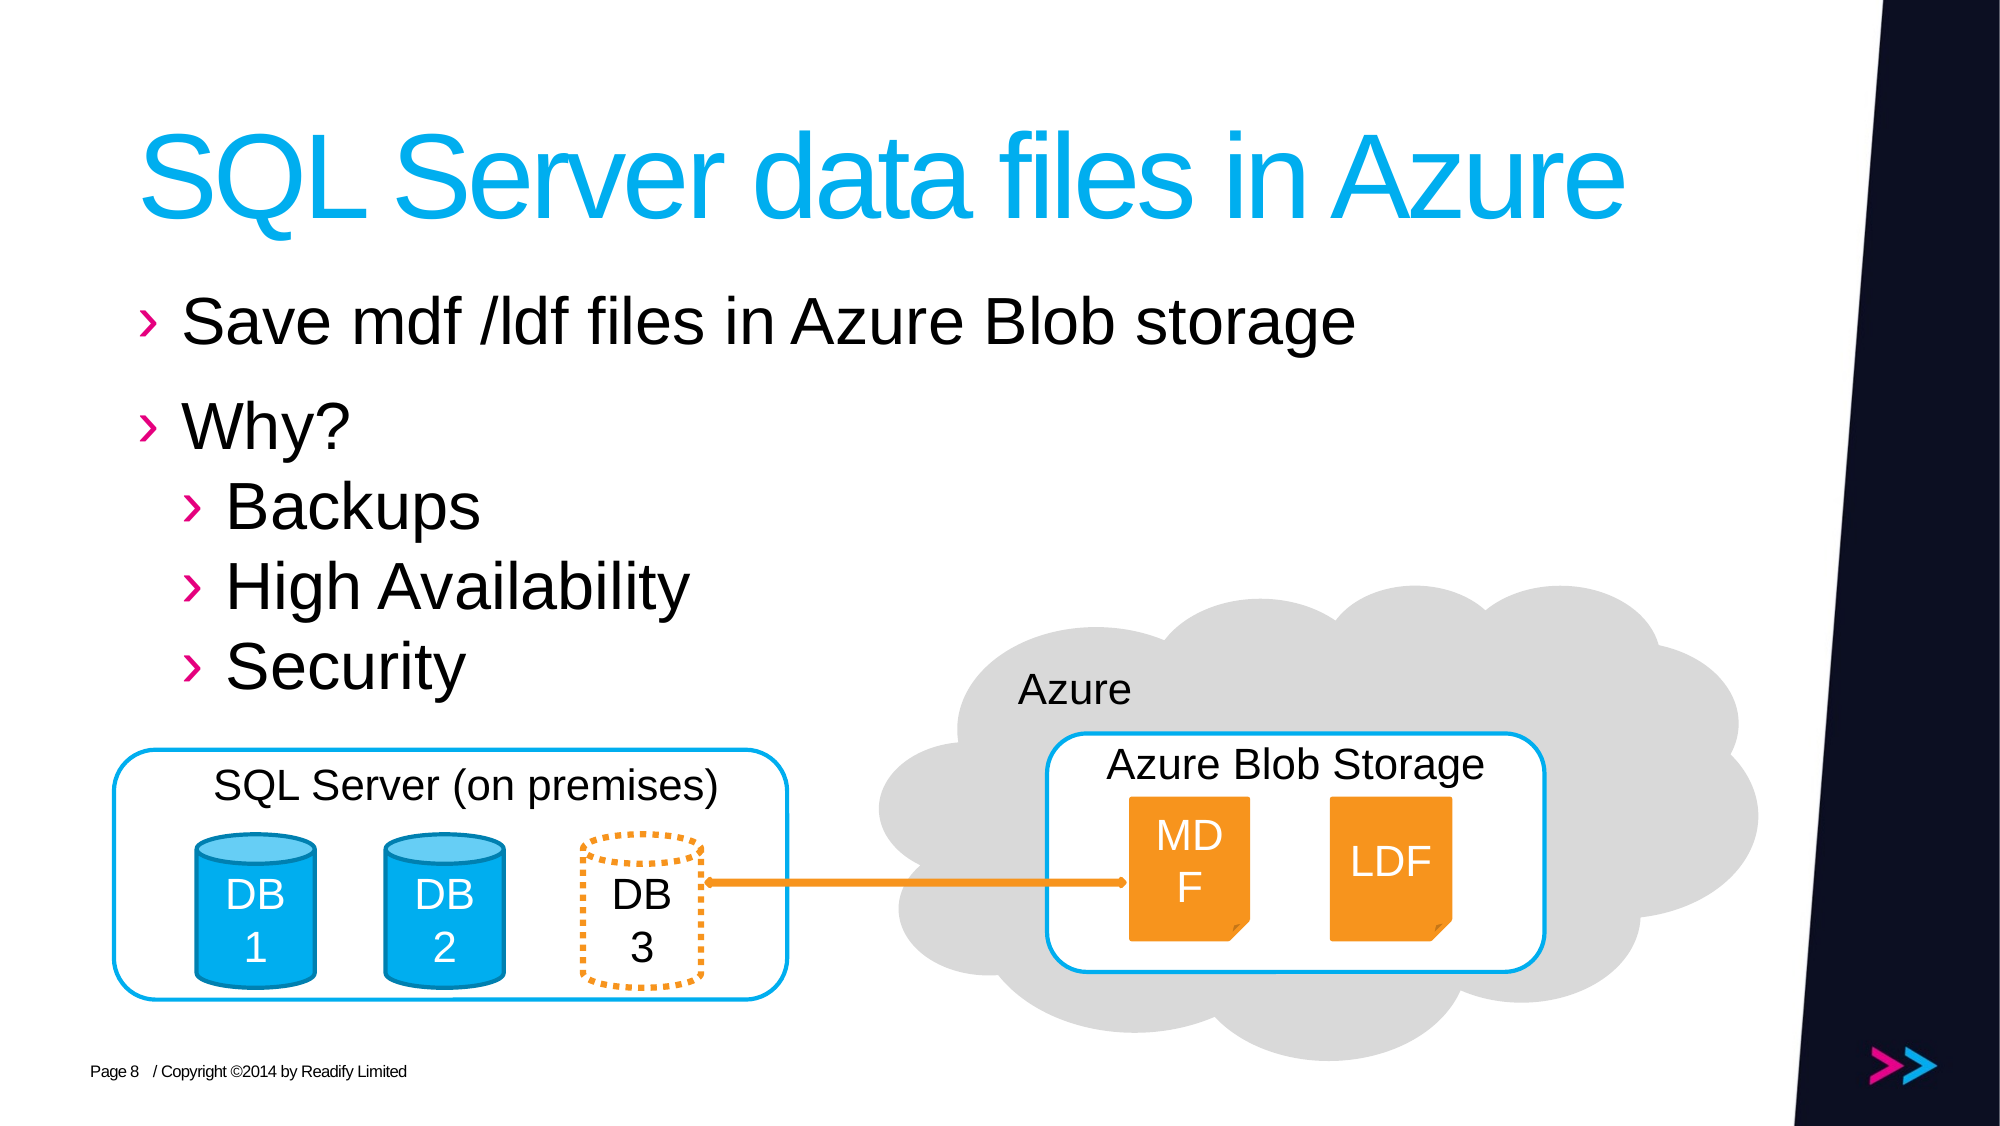

# SQL Server data files in Azure
Save mdf /ldf files in Azure Blob storage
Why?
Backups
High Availability
Security

Azure
Azure Blob Storage

SQL Server (on premises)
MDF
LDF
DB 1
DB 2
DB 3

8
/ Copyright ©2014 by Readify Limited